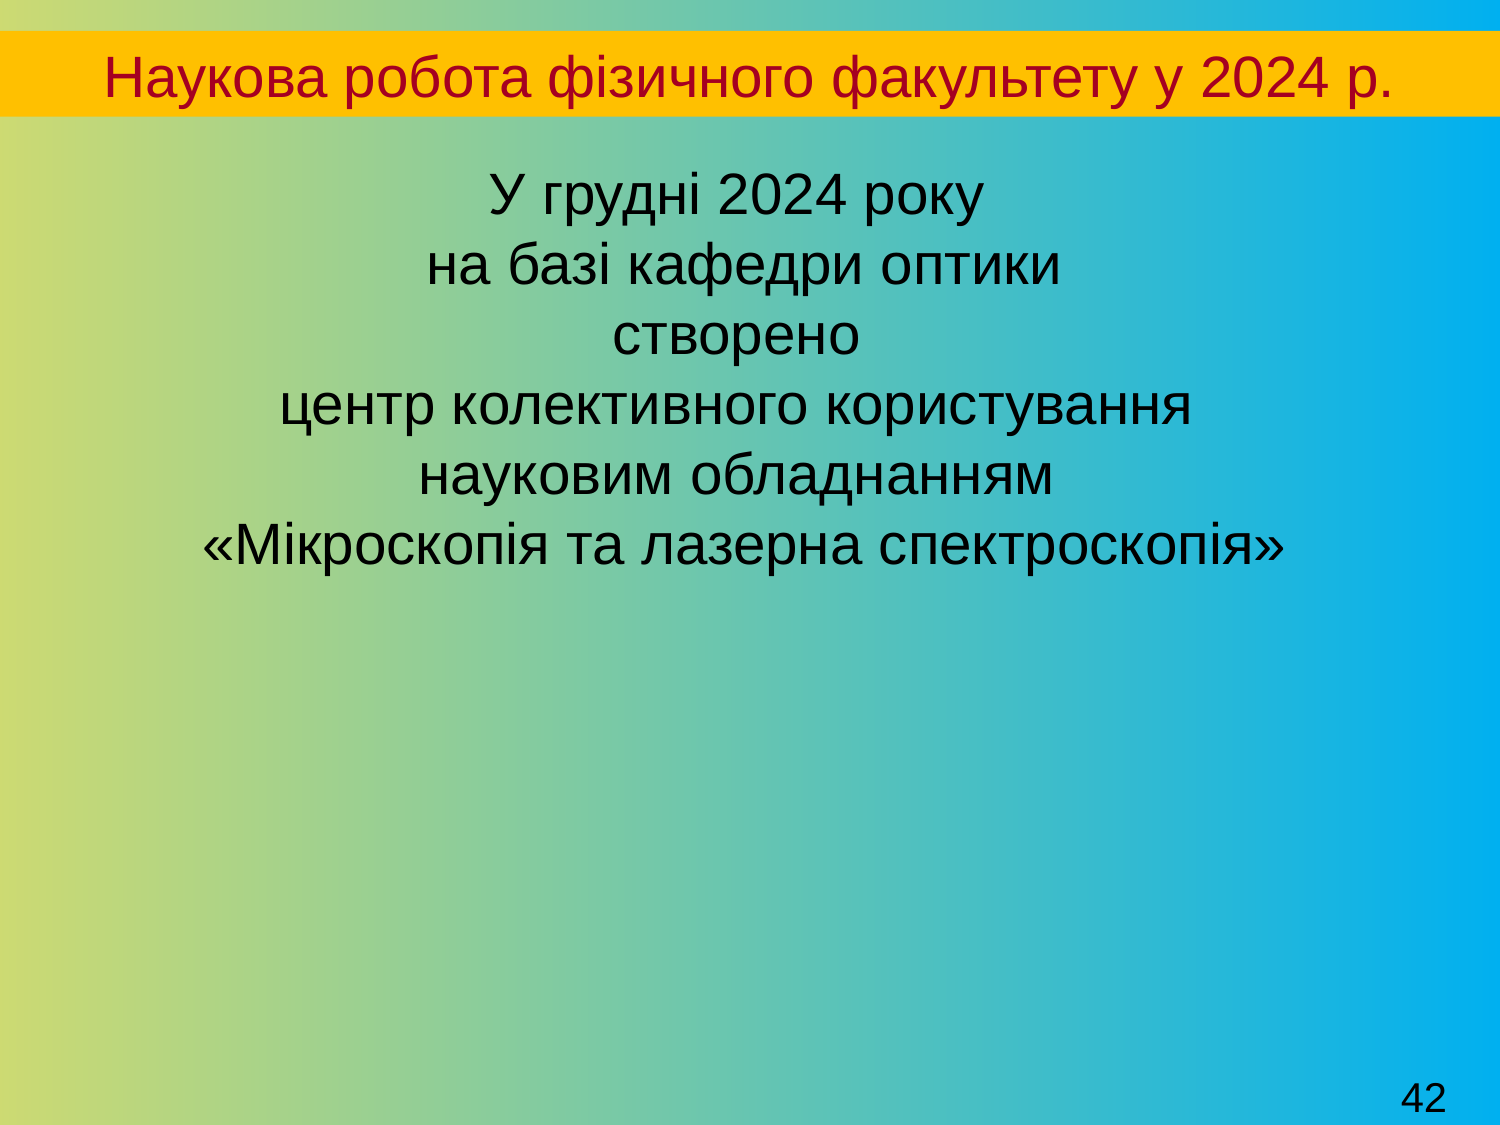

Наукова робота фізичного факультету у 2024 р.
У грудні 2024 року
на базі кафедри оптики
створено
центр колективного користування
науковим обладнанням
«Мікроскопія та лазерна спектроскопія»

42